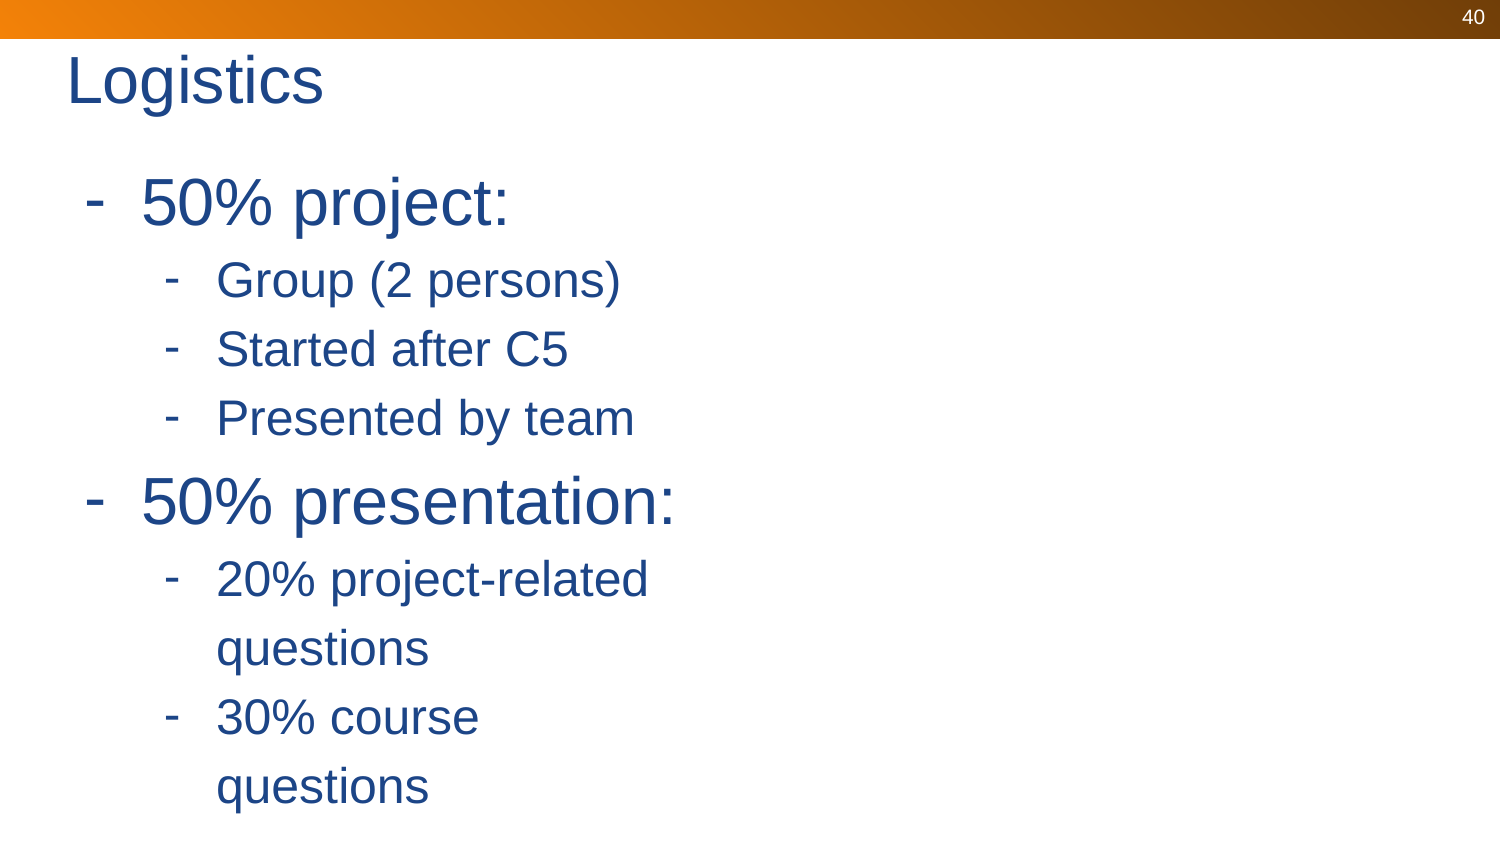

40
# Logistics
50% project:
Group (2 persons)
Started after C5
Presented by team
50% presentation:
20% project-related questions
30% course questions